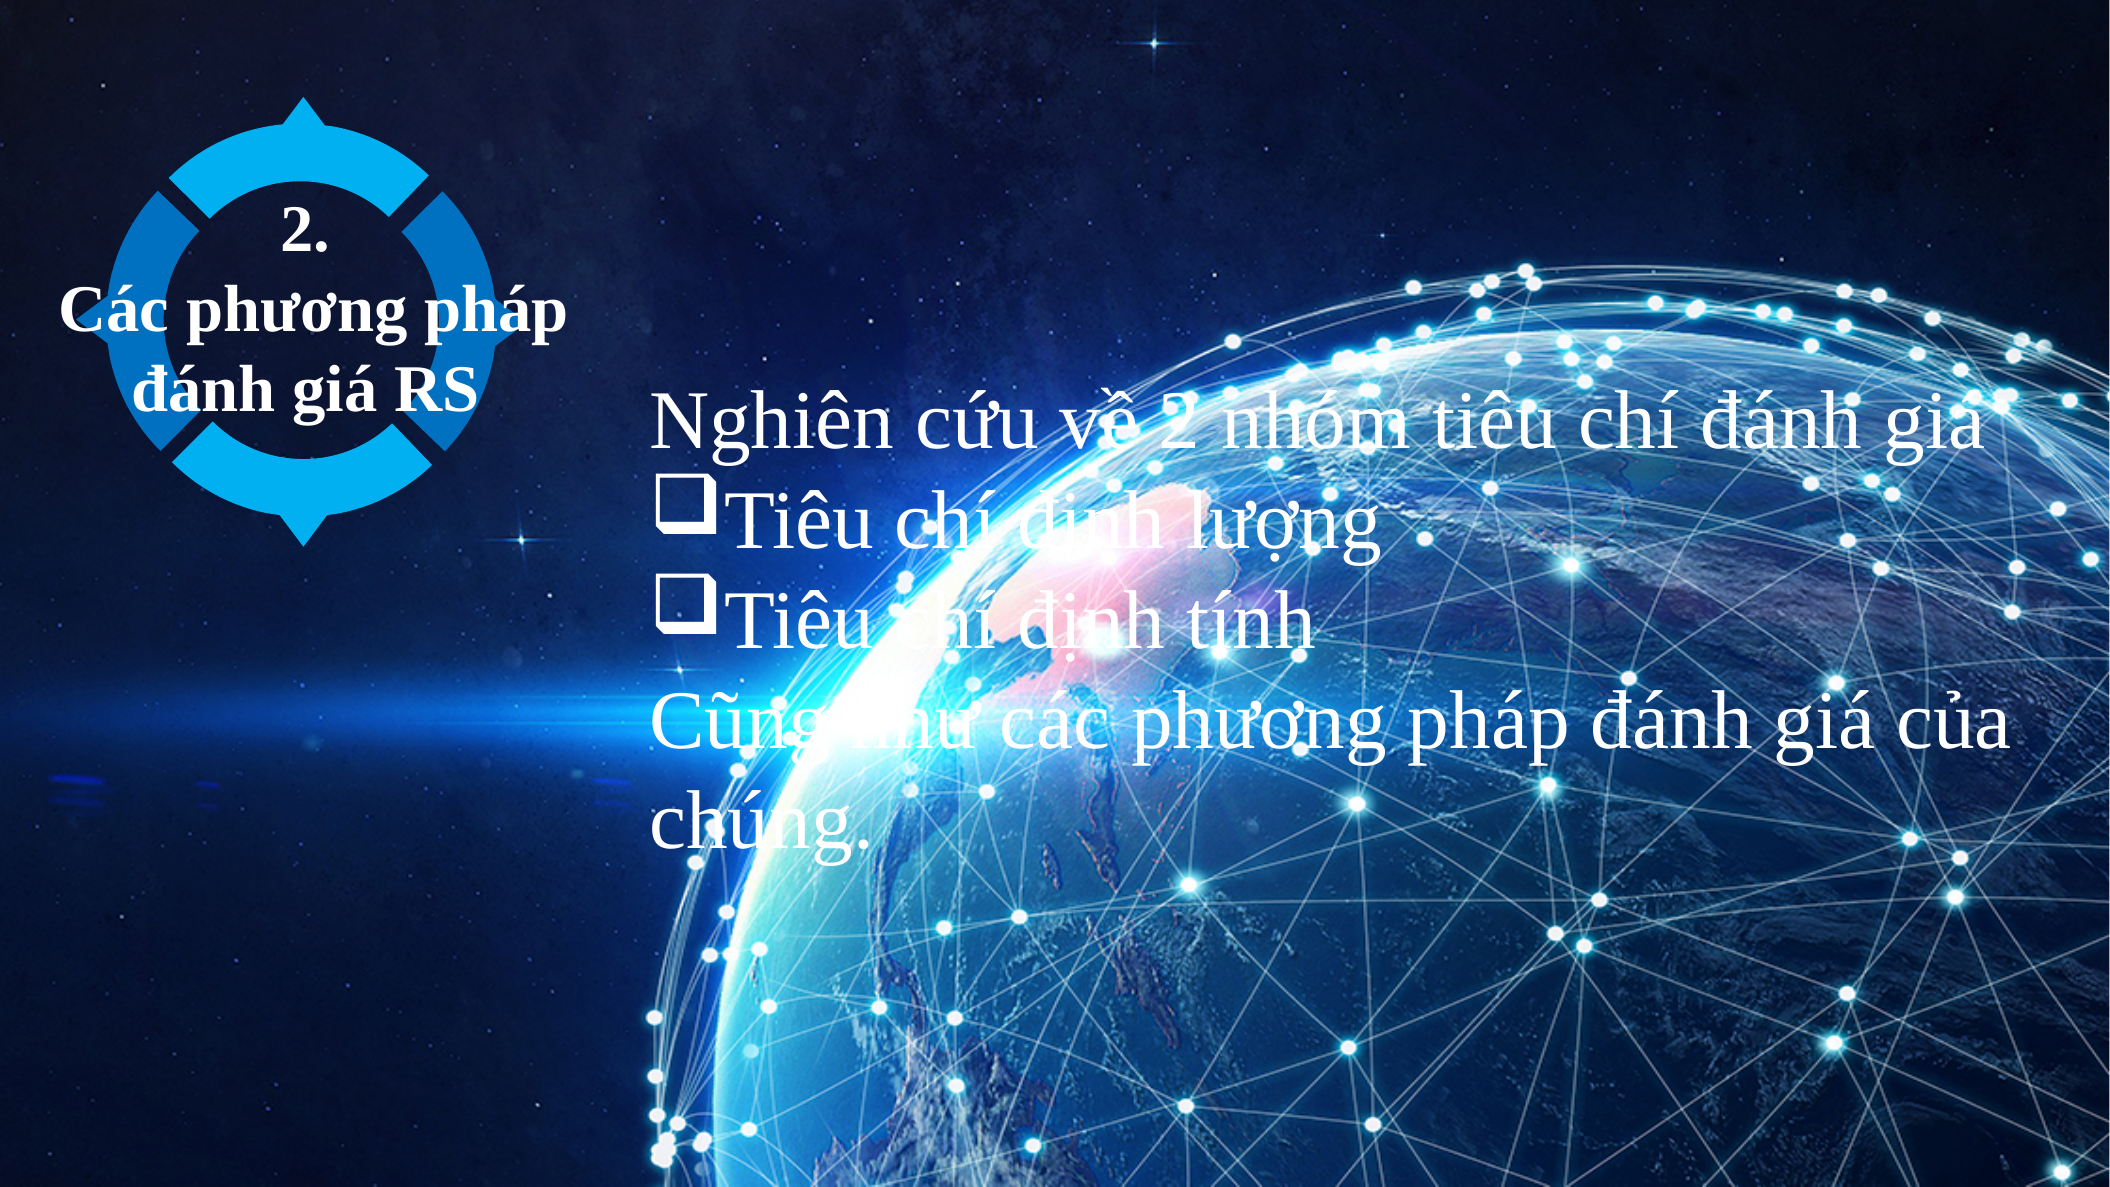

2.
 Các phương pháp đánh giá RS

Nghiên cứu về 2 nhóm tiêu chí đánh giá
Tiêu chí định lượng
Tiêu chí định tính
Cũng như các phương pháp đánh giá của chúng.